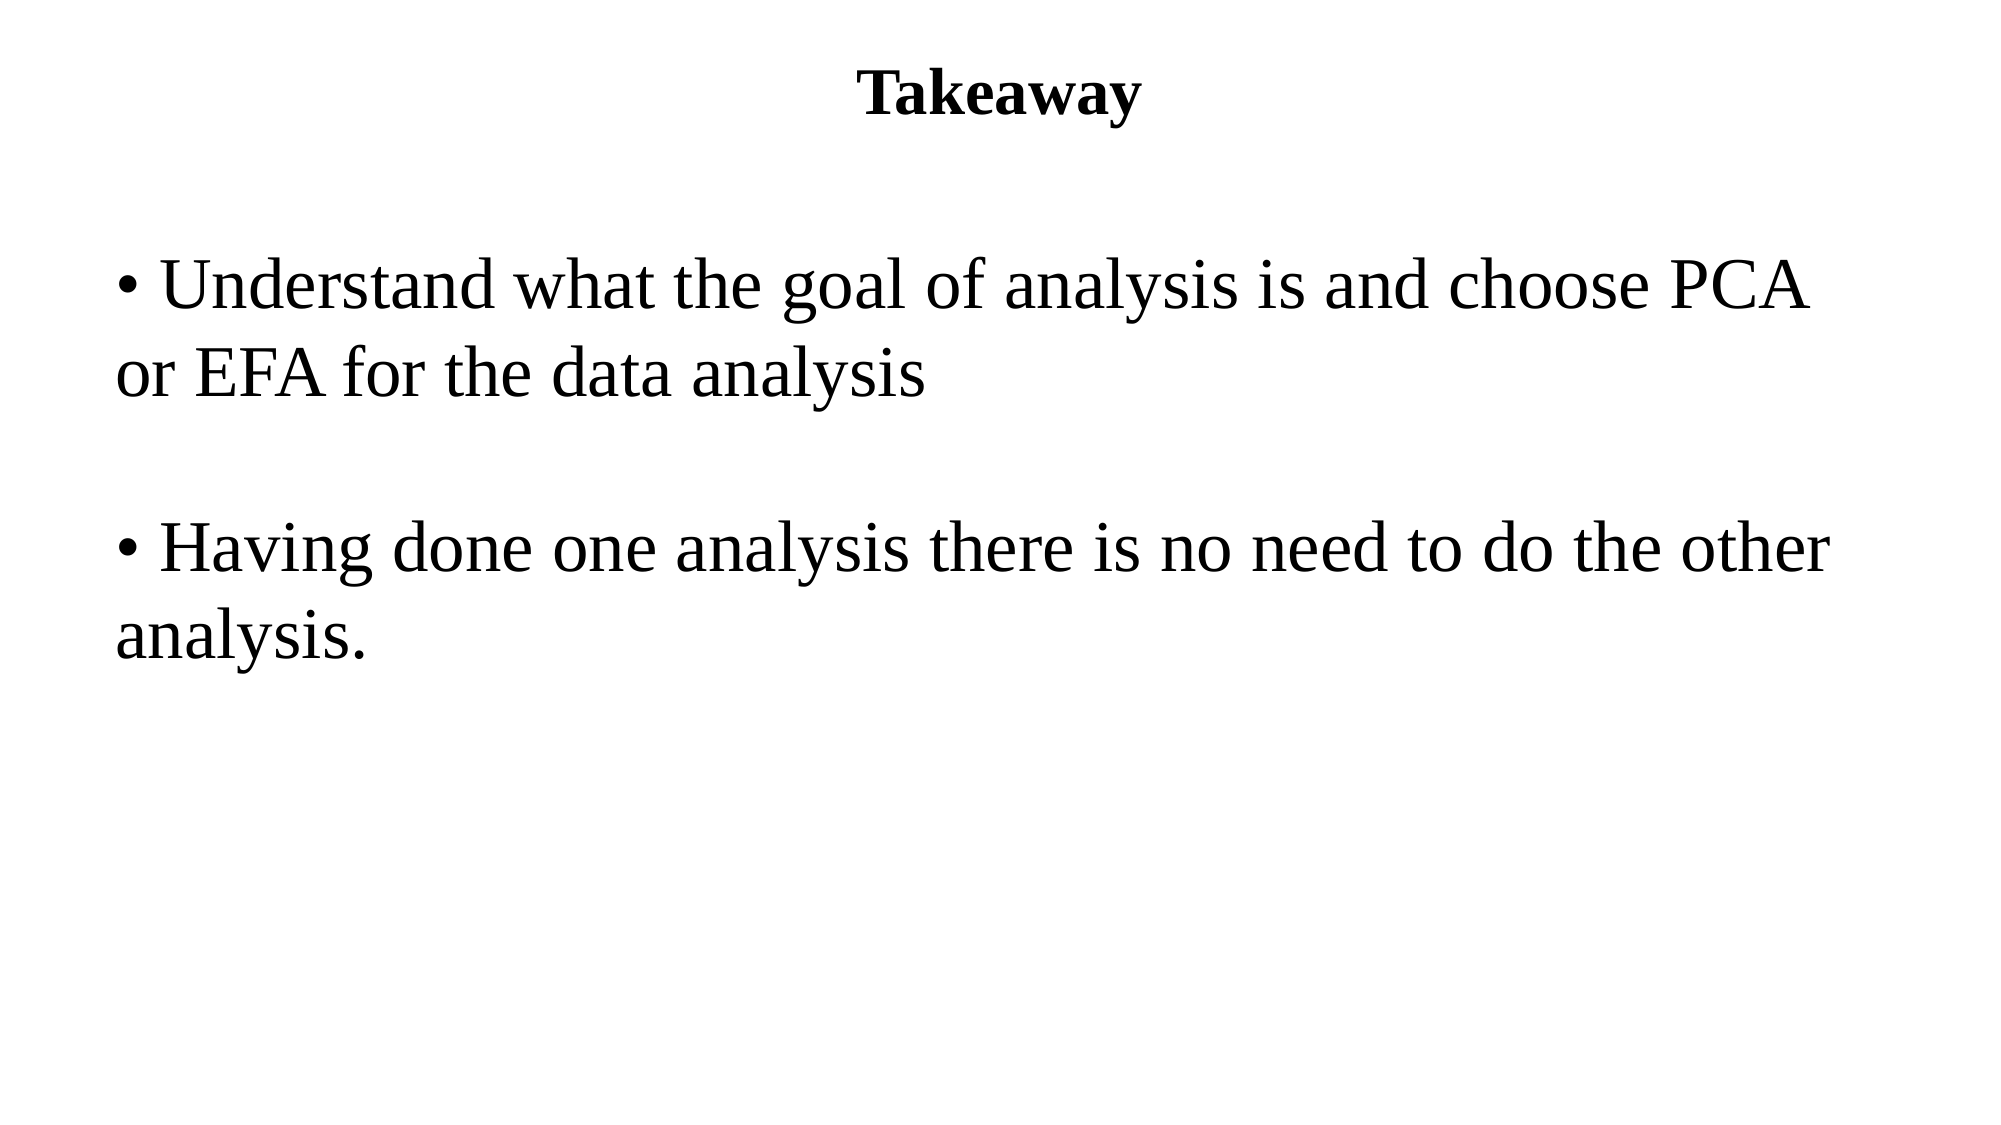

# Takeaway

• Understand what the goal of analysis is and choose PCA or EFA for the data analysis

• Having done one analysis there is no need to do the other analysis.